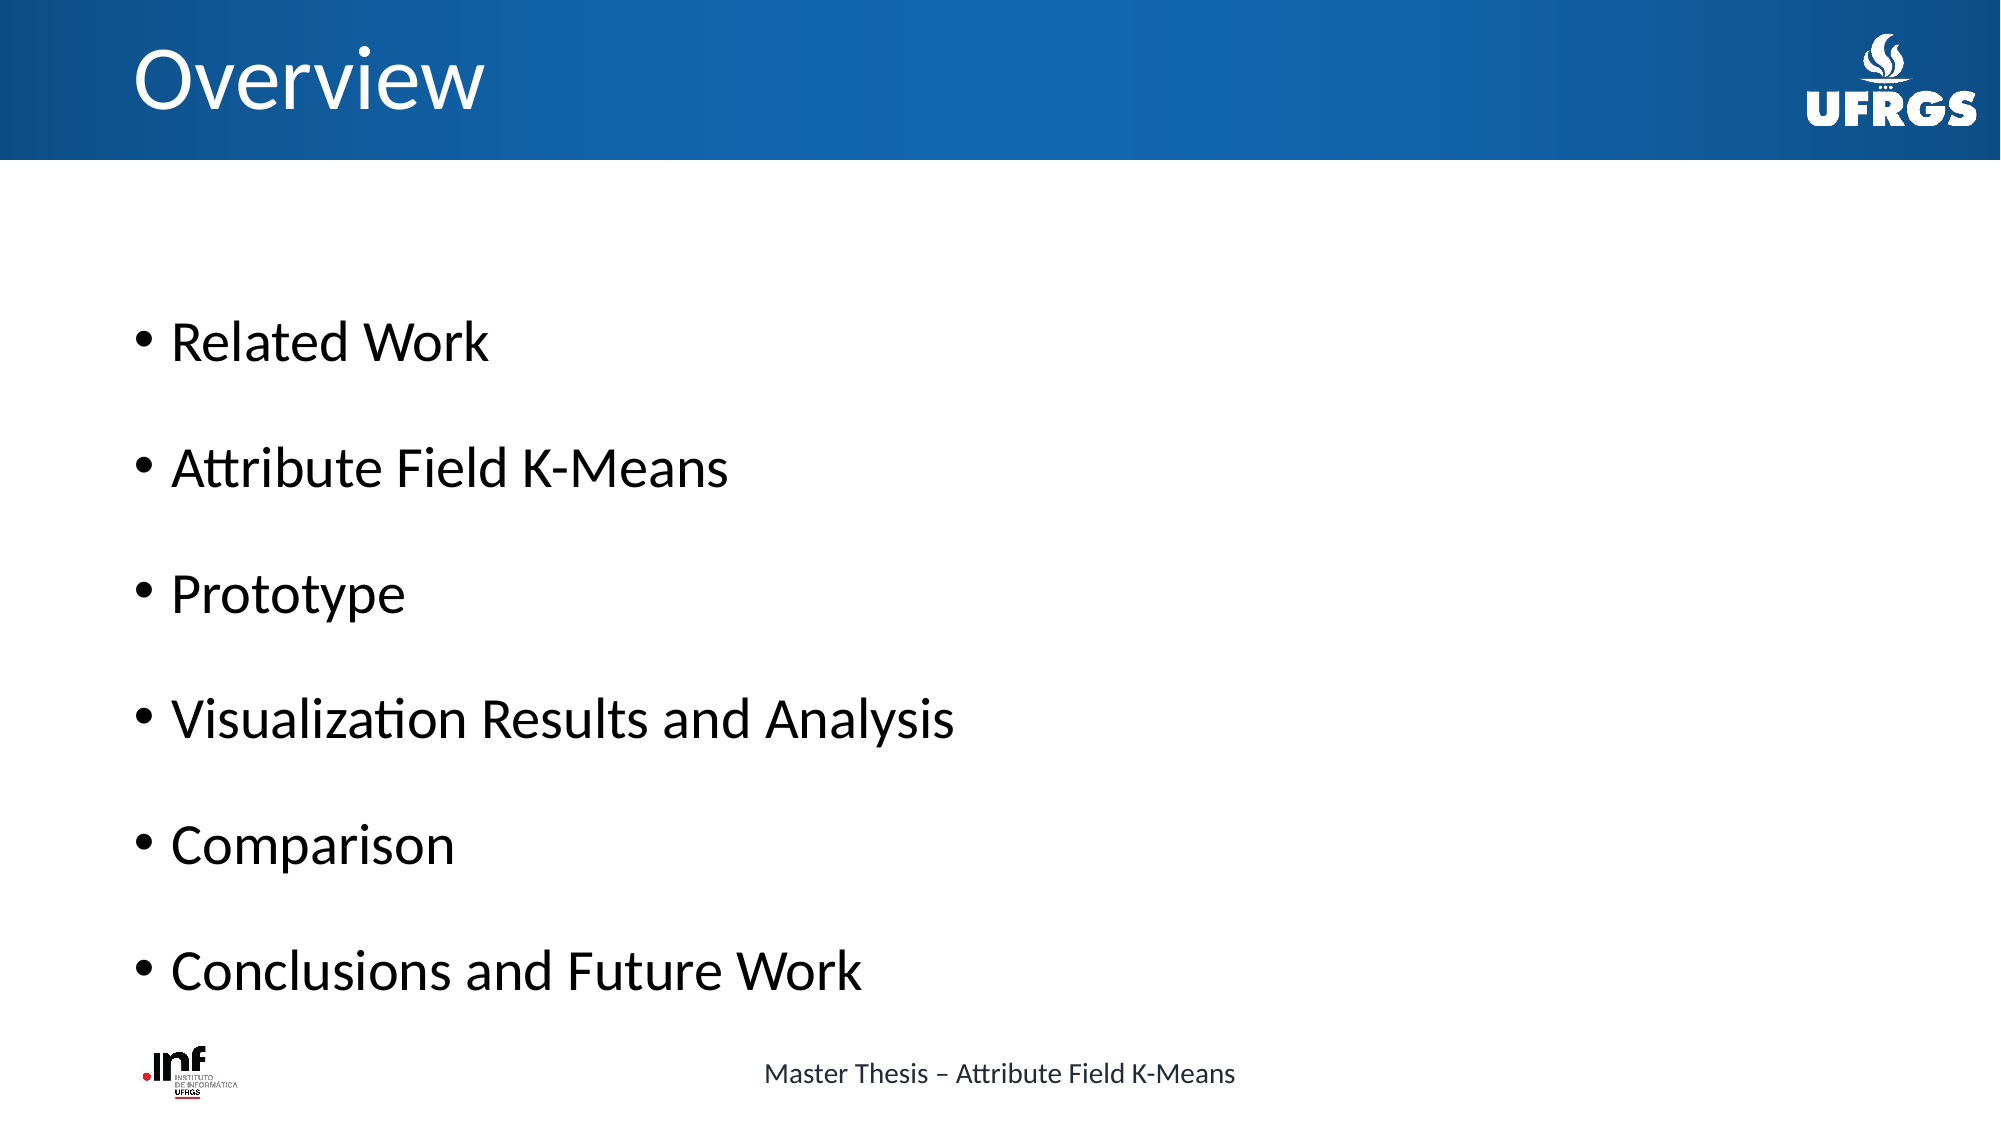

# Overview
Related Work
Attribute Field K-Means
Prototype
Visualization Results and Analysis
Comparison
Conclusions and Future Work